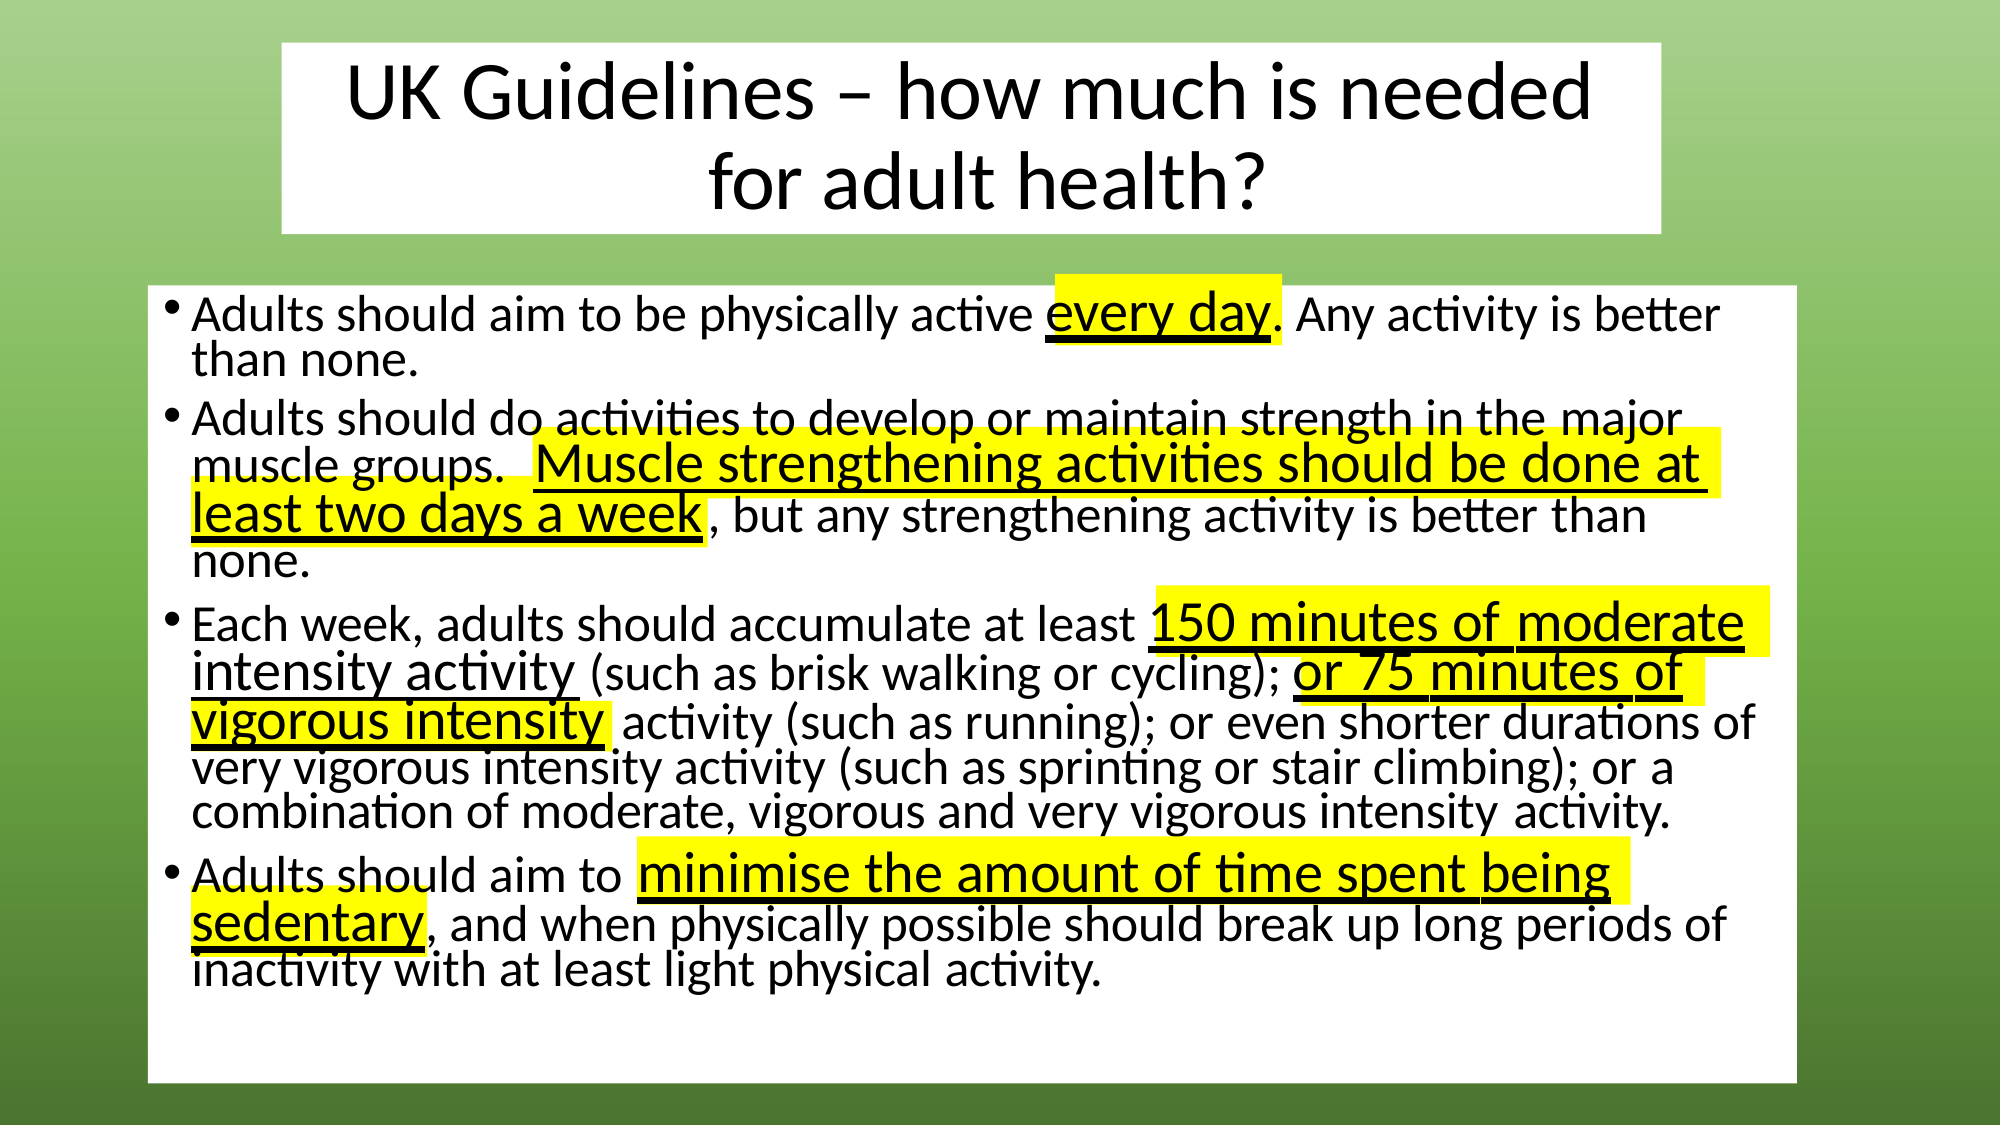

# UK Guidelines – how much is needed  for adult health?
Adults should aim to be physically active every day. Any activity is better  than none.

Adults should do activities to develop or maintain strength in the major
muscle groups.	Muscle strengthening activities should be done at

least two days a week

, but any strengthening activity is better than

none.
Each week, adults should accumulate at least 150 minutes of moderate

intensity activity (such as brisk walking or cycling); or 75 minutes of

activity (such as running); or even shorter durations of

vigorous intensity
very vigorous intensity activity (such as sprinting or stair climbing); or a
combination of moderate, vigorous and very vigorous intensity activity.
minimise the amount of time spent being
Adults should aim to
sedentary, and when physically possible should break up long periods of

inactivity with at least light physical activity.